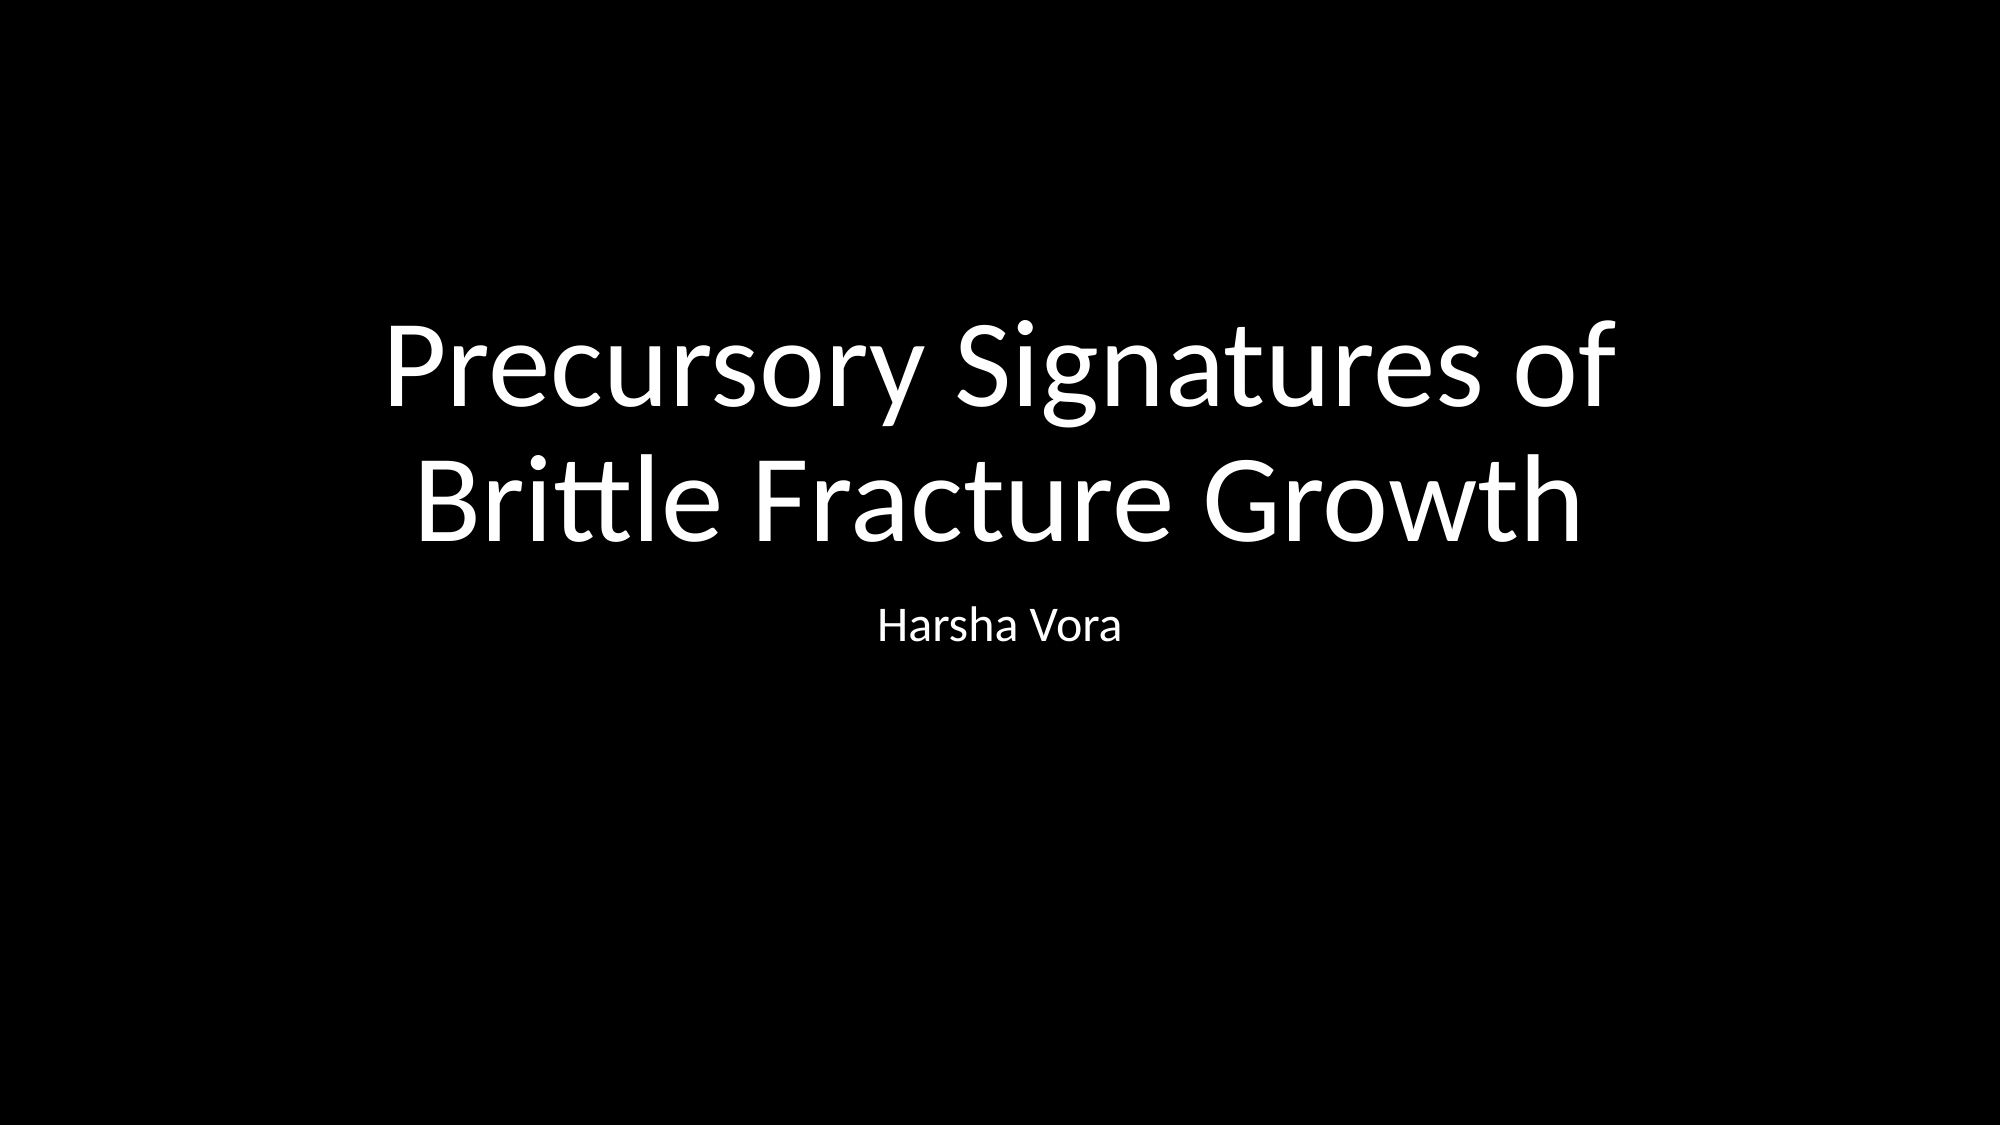

# Precursory Signatures of Brittle Fracture Growth
Harsha Vora